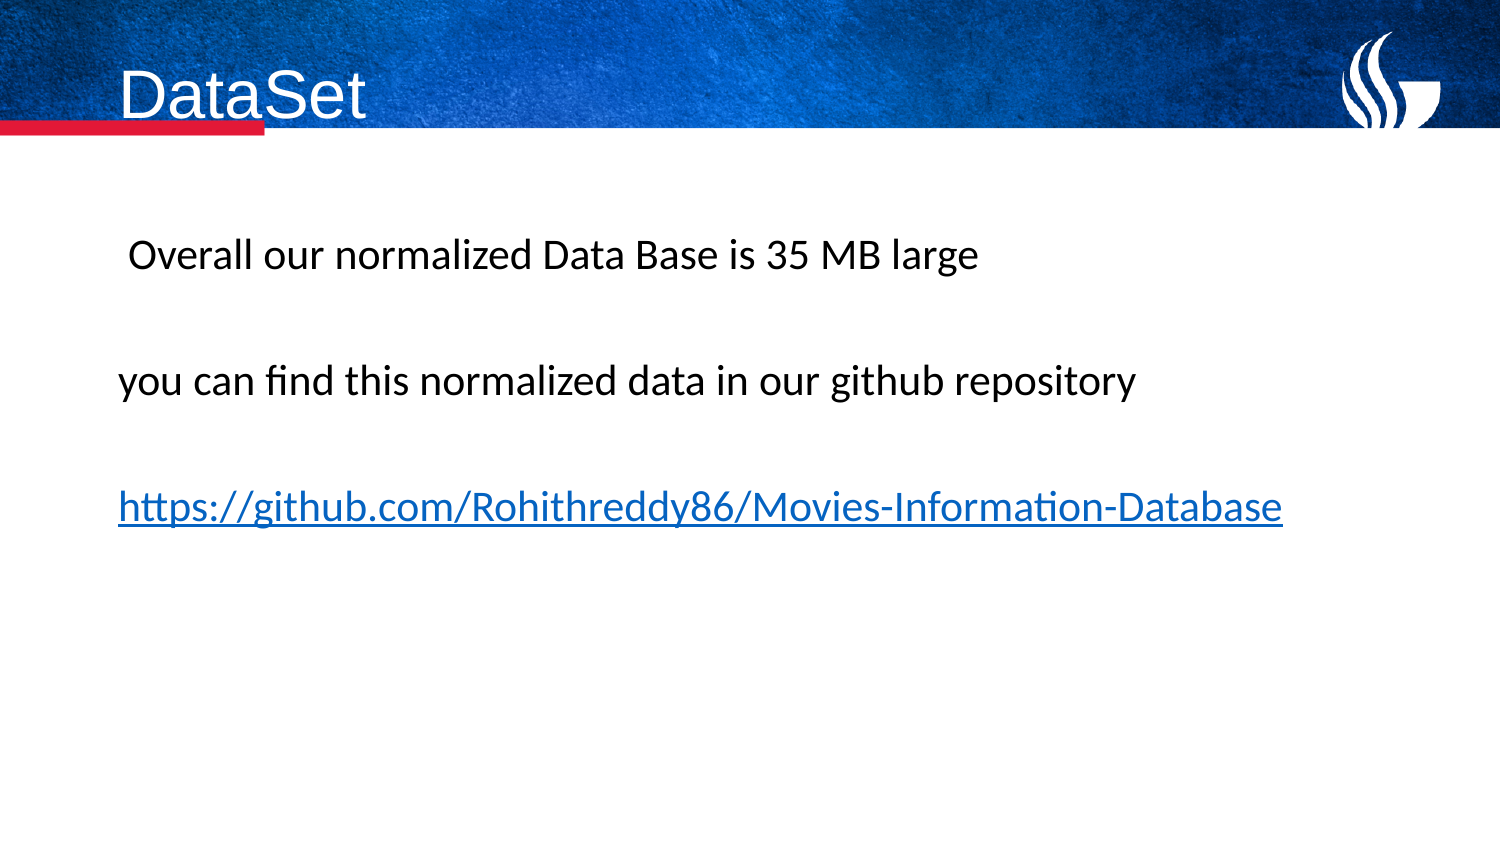

# DataSet
 Overall our normalized Data Base is 35 MB large

you can find this normalized data in our github repository

https://github.com/Rohithreddy86/Movies-Information-Database